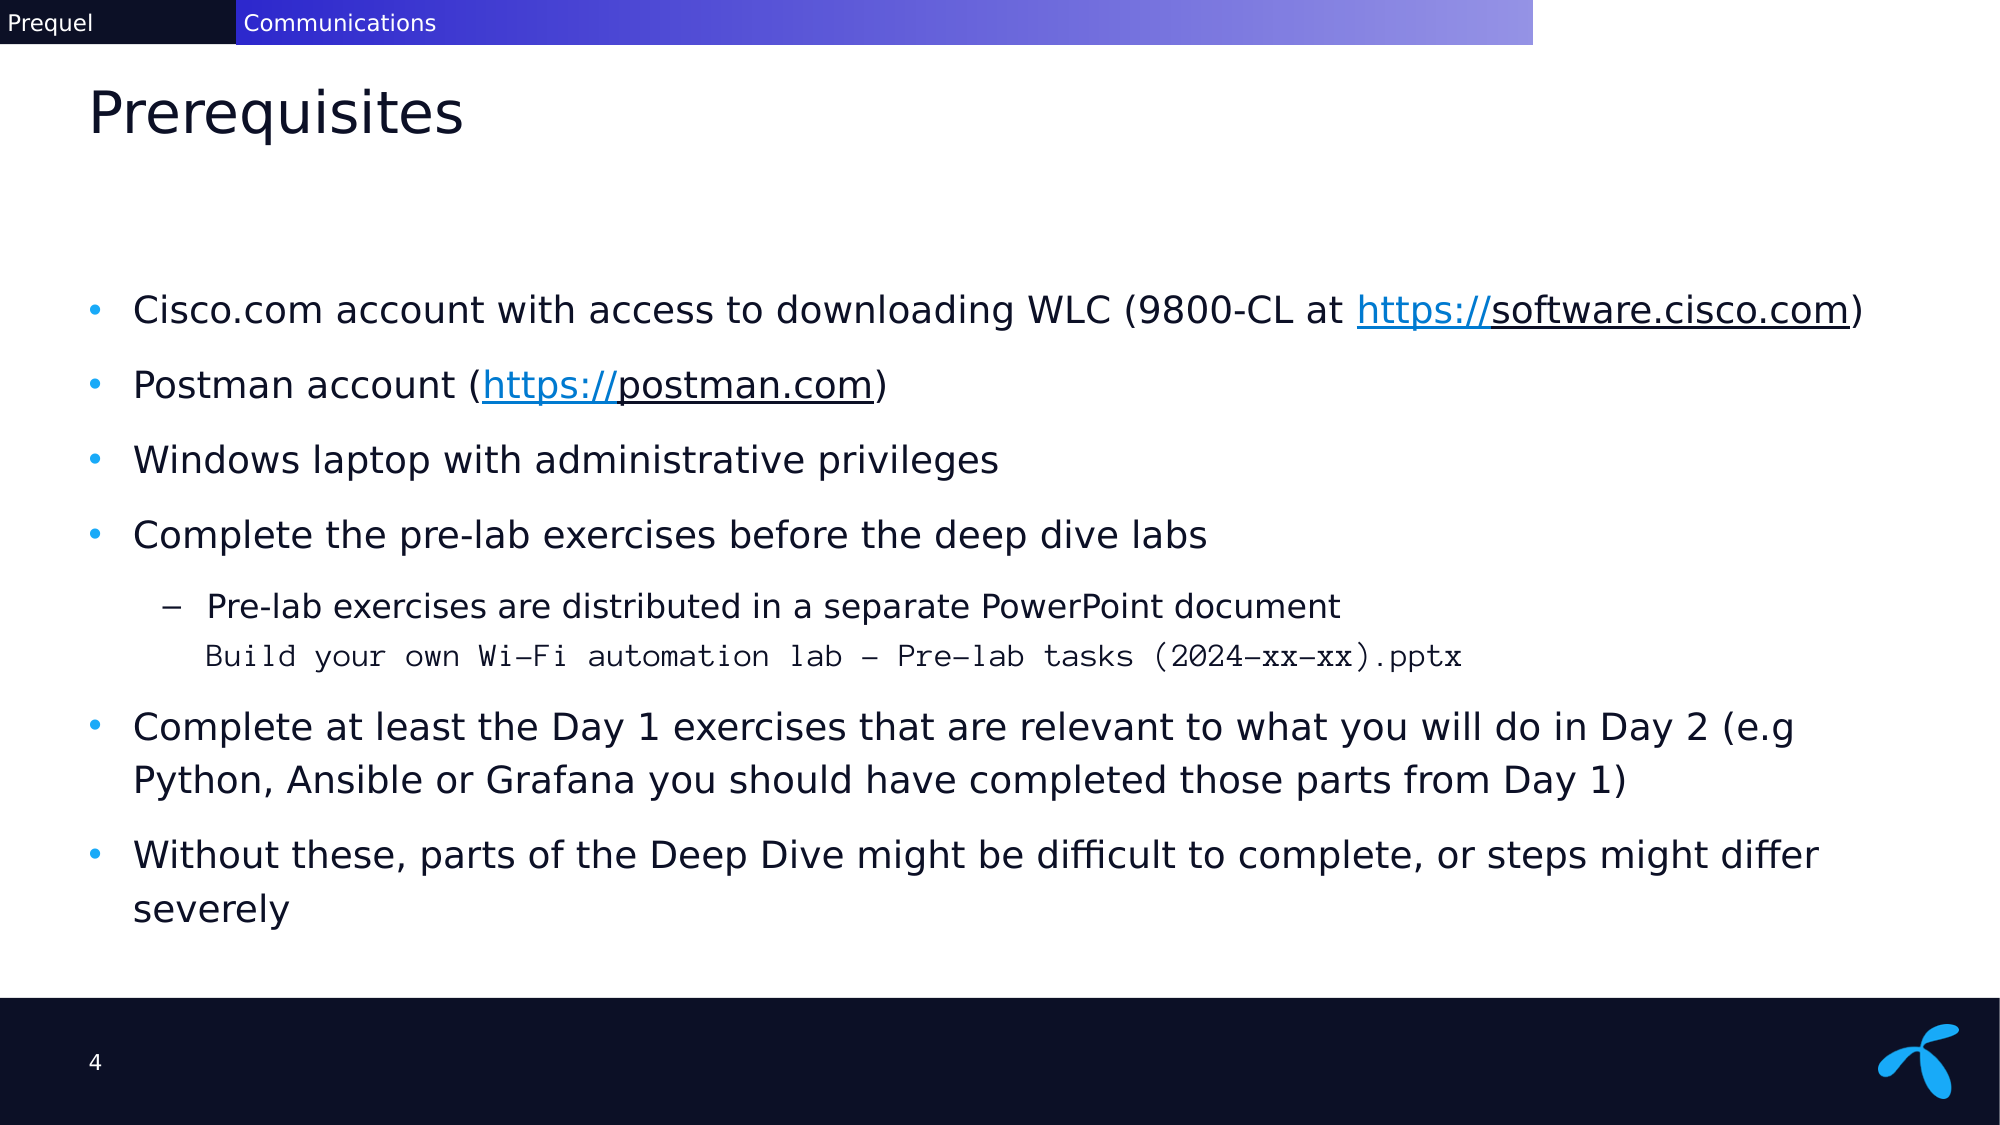

Prequel
 Communications
# Prerequisites
Cisco.com account with access to downloading WLC (9800-CL at https://software.cisco.com)
Postman account (https://postman.com)
Windows laptop with administrative privileges
Complete the pre-lab exercises before the deep dive labs
Pre-lab exercises are distributed in a separate PowerPoint document
Build your own Wi-Fi automation lab - Pre-lab tasks (2024-xx-xx).pptx
Complete at least the Day 1 exercises that are relevant to what you will do in Day 2 (e.g Python, Ansible or Grafana you should have completed those parts from Day 1)
Without these, parts of the Deep Dive might be difficult to complete, or steps might differ severely
4